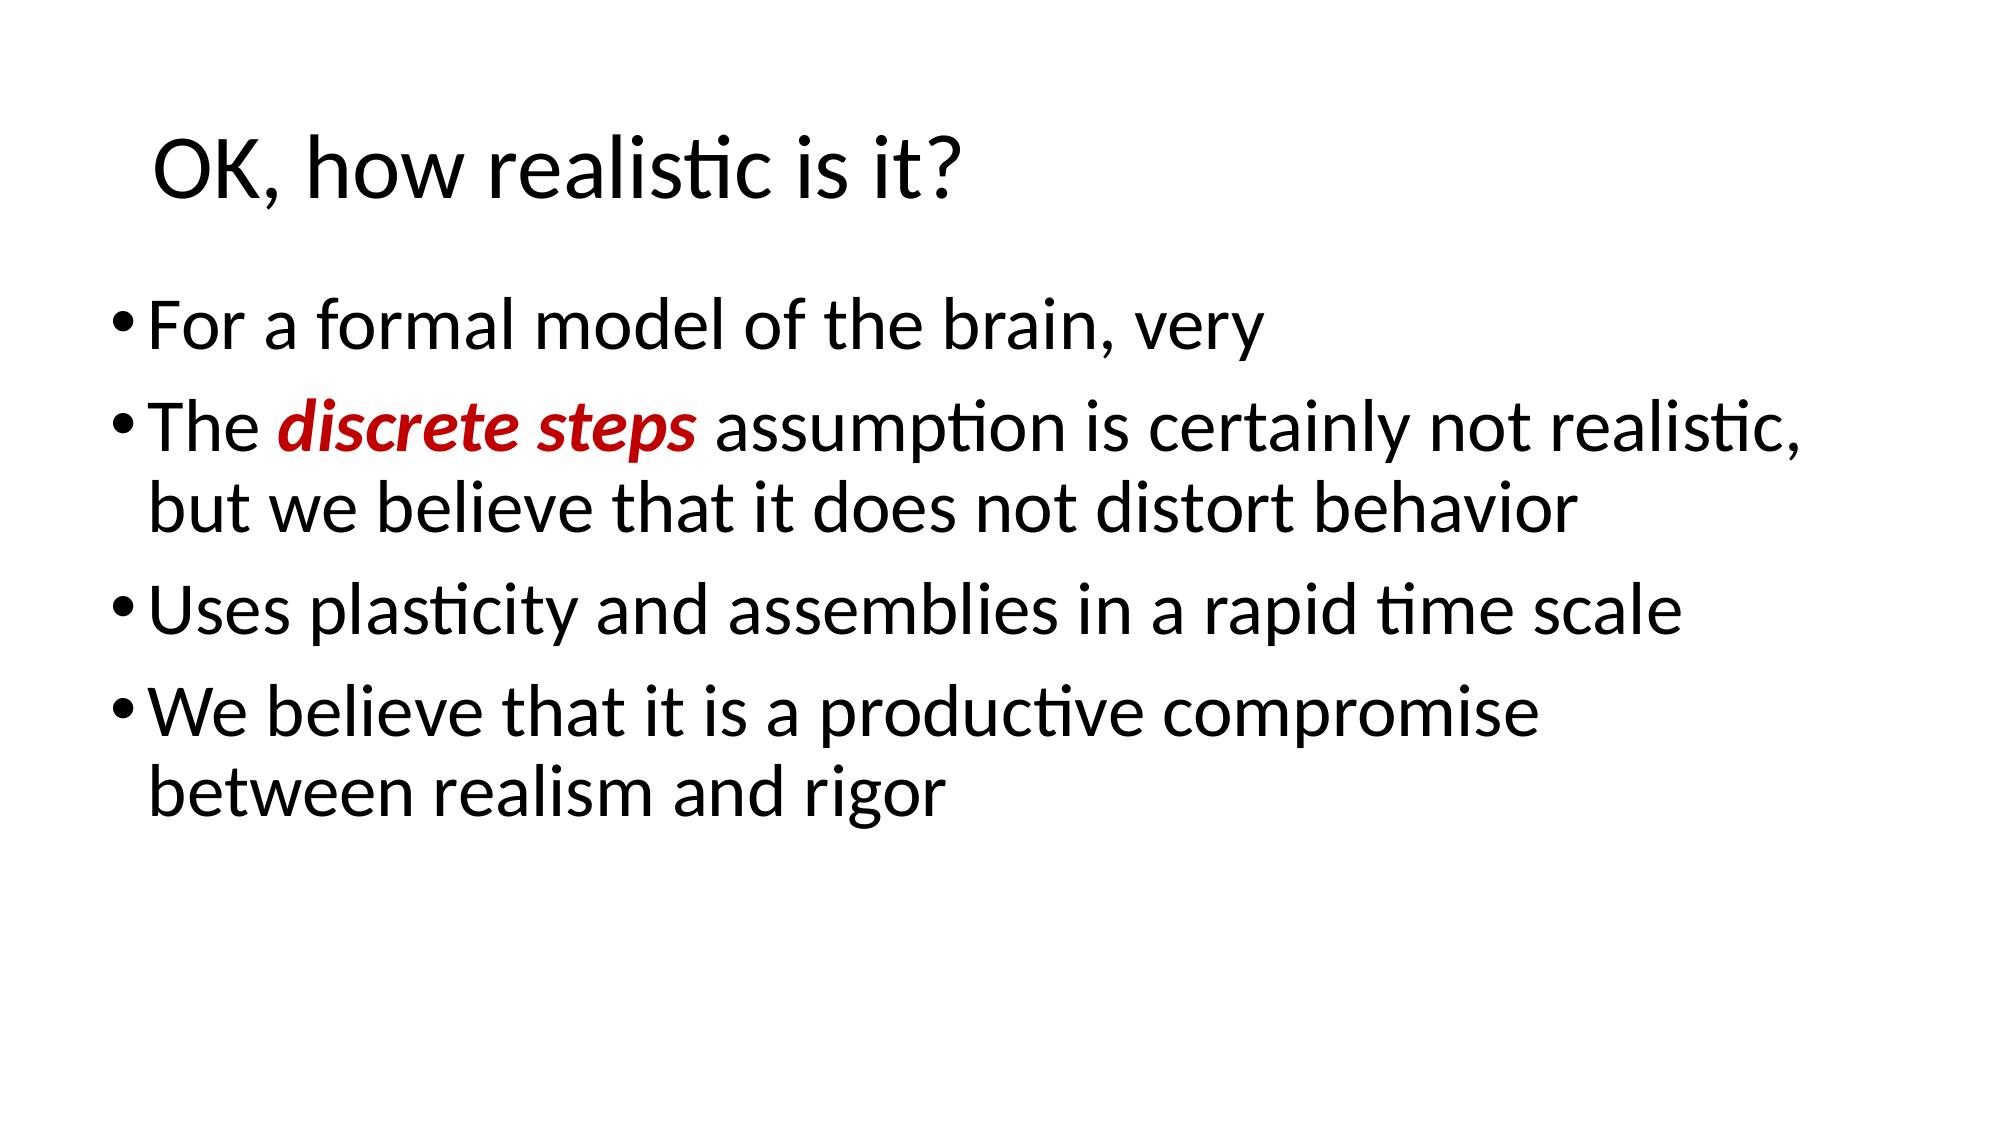

# OK, how realistic is it?
For a formal model of the brain, very
The discrete steps assumption is certainly not realistic, but we believe that it does not distort behavior
Uses plasticity and assemblies in a rapid time scale
We believe that it is a productive compromise between realism and rigor